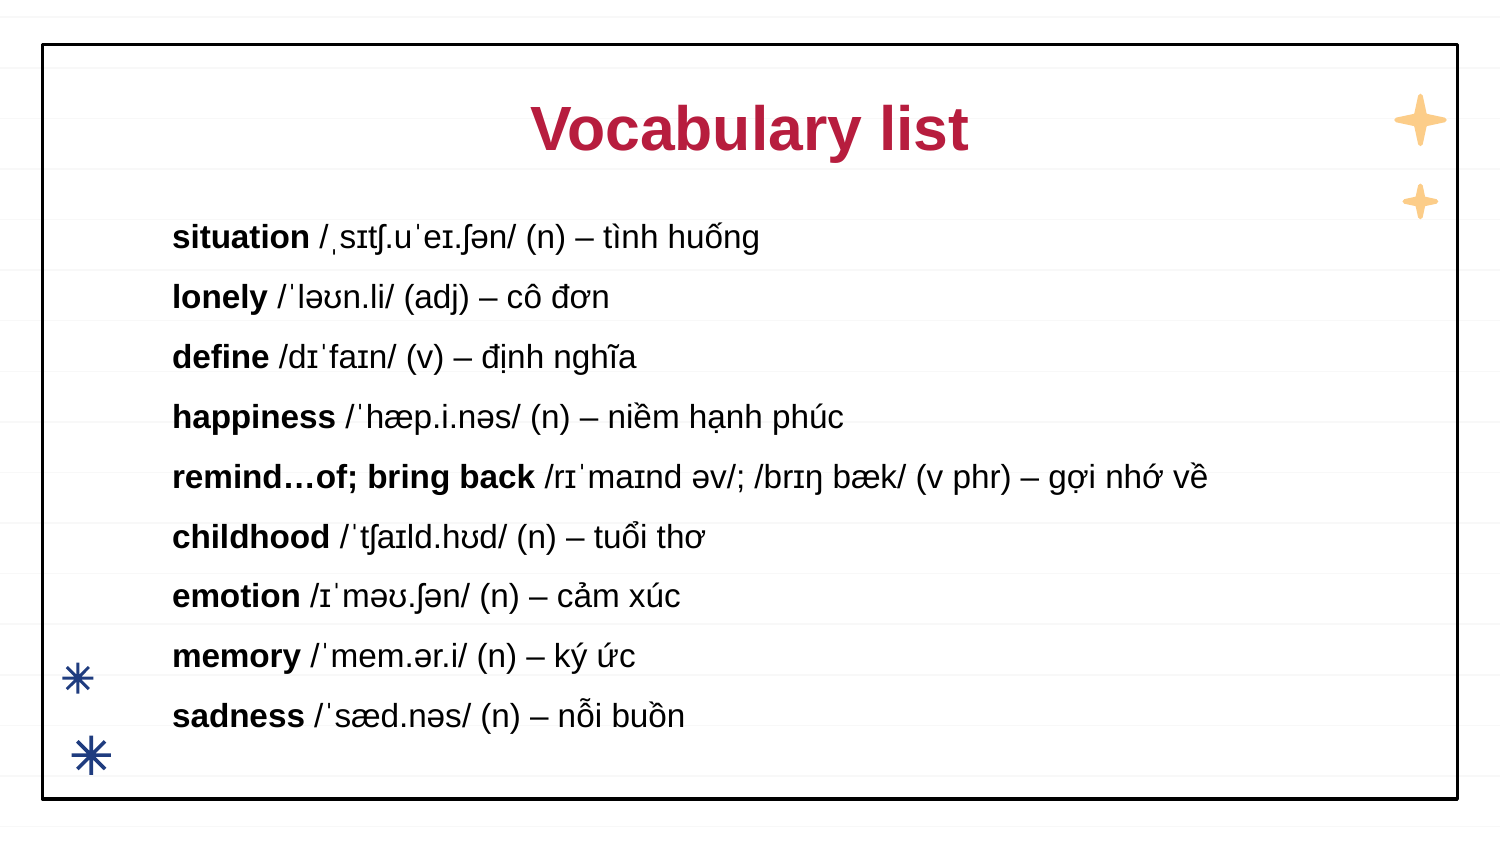

# Vocabulary list
situation /ˌsɪtʃ.uˈeɪ.ʃən/ (n) – tình huống
lonely /ˈləʊn.li/ (adj) – cô đơn
define /dɪˈfaɪn/ (v) – định nghĩa
happiness /ˈhæp.i.nəs/ (n) – niềm hạnh phúc
remind…of; bring back /rɪˈmaɪnd əv/; /brɪŋ bæk/ (v phr) – gợi nhớ về
childhood /ˈtʃaɪld.hʊd/ (n) – tuổi thơ
emotion /ɪˈməʊ.ʃən/ (n) – cảm xúc
memory /ˈmem.ər.i/ (n) – ký ức
sadness /ˈsæd.nəs/ (n) – nỗi buồn